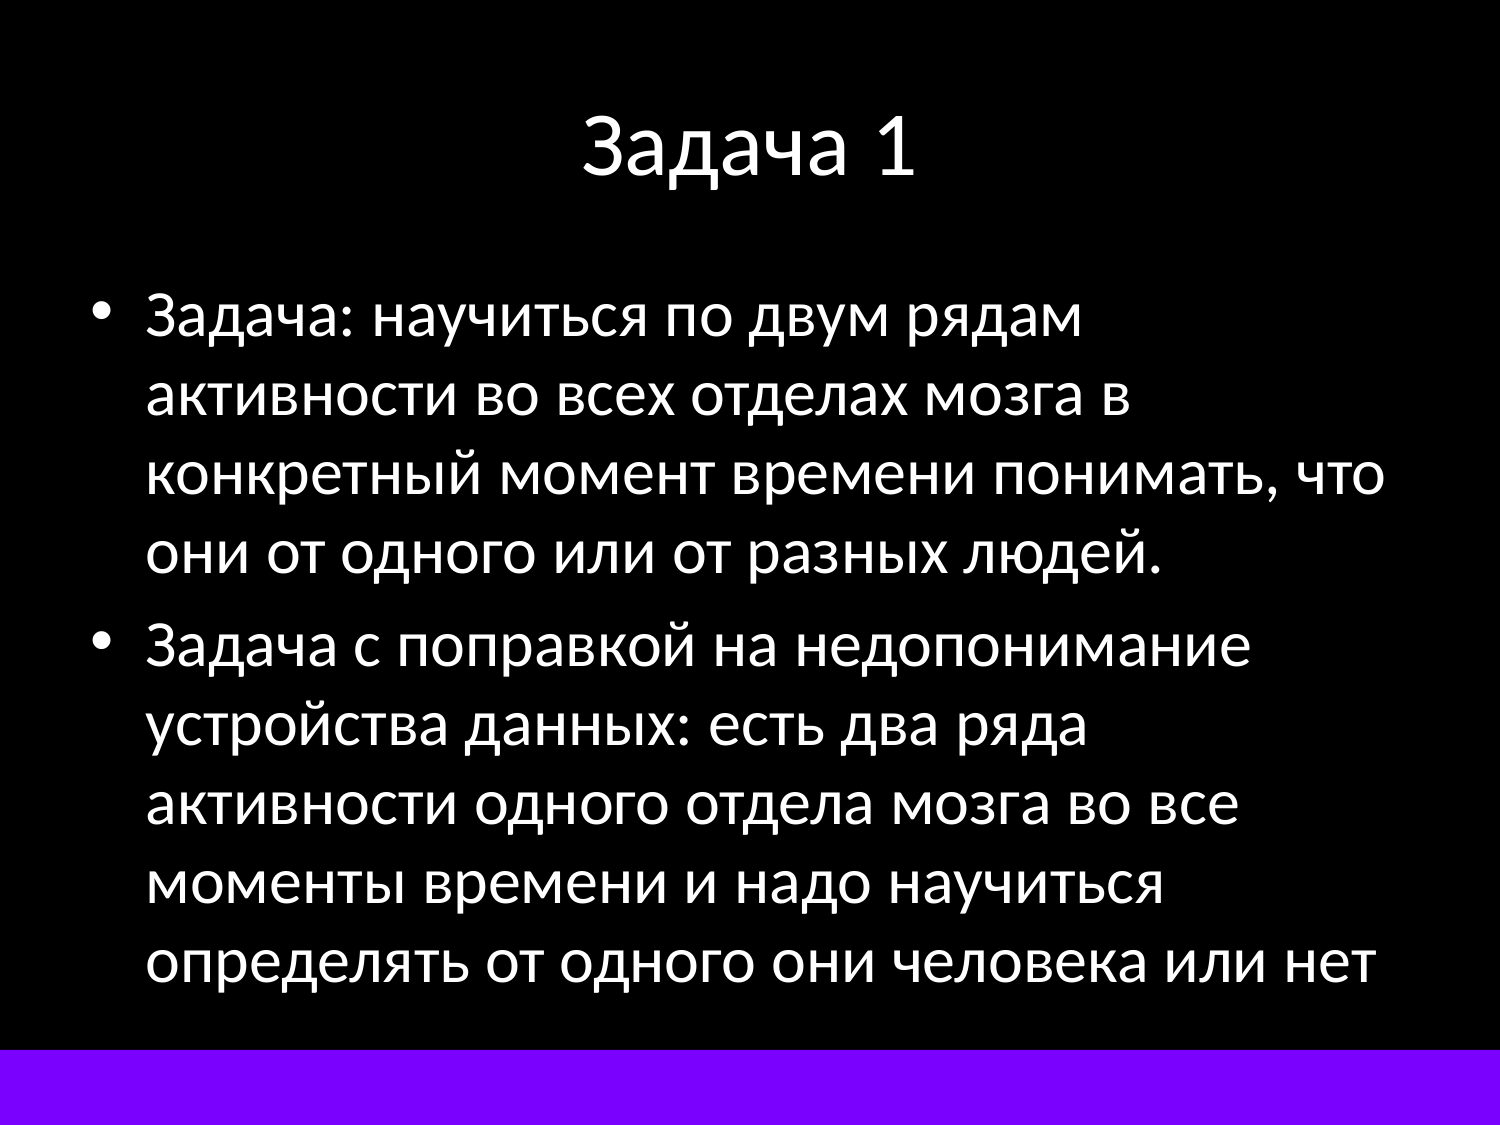

# Задача 1
Задача: научиться по двум рядам активности во всех отделах мозга в конкретный момент времени понимать, что они от одного или от разных людей.
Задача с поправкой на недопонимание устройства данных: есть два ряда активности одного отдела мозга во все моменты времени и надо научиться определять от одного они человека или нет